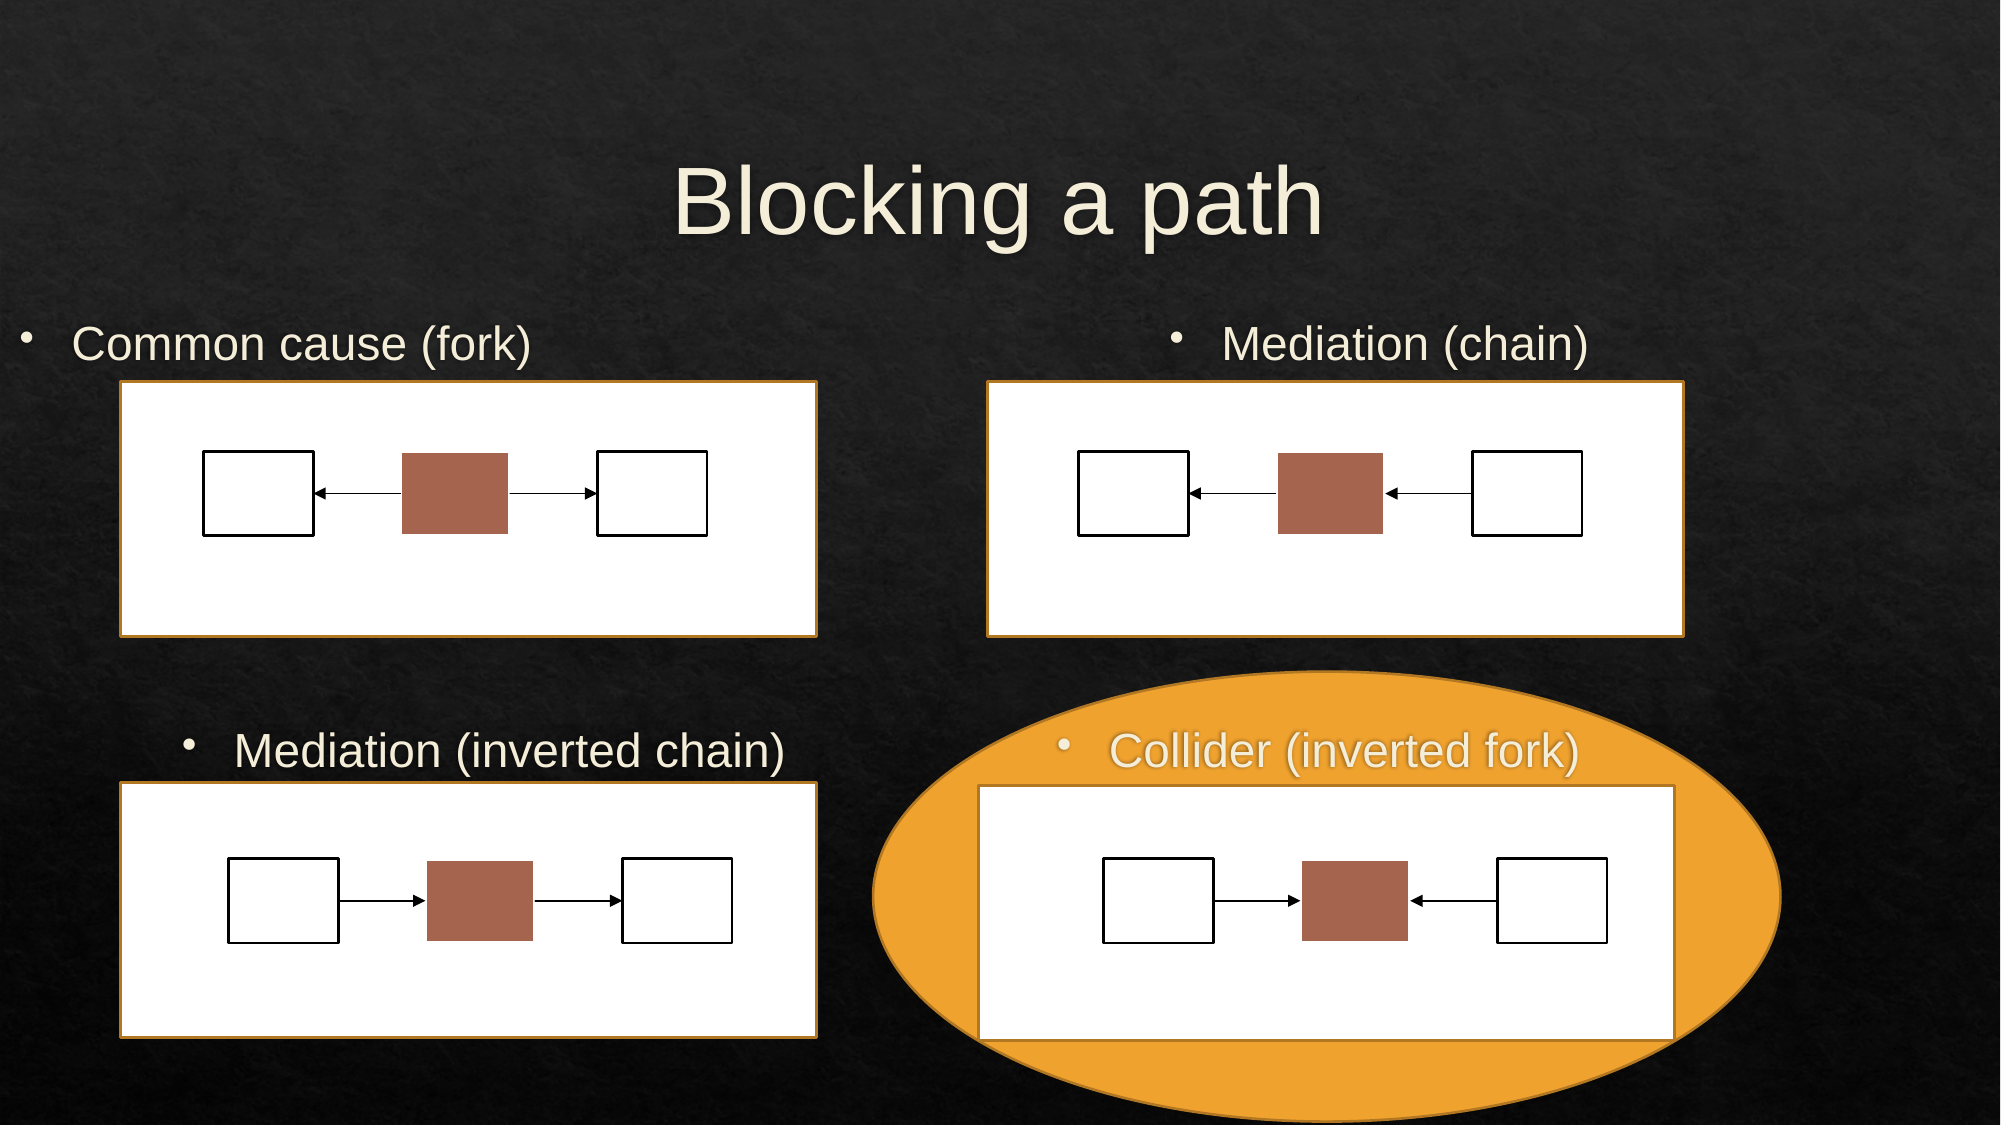

# Blocking a path
Common cause (fork)
Mediation (chain)

Mediation (inverted chain)
Collider (inverted fork)